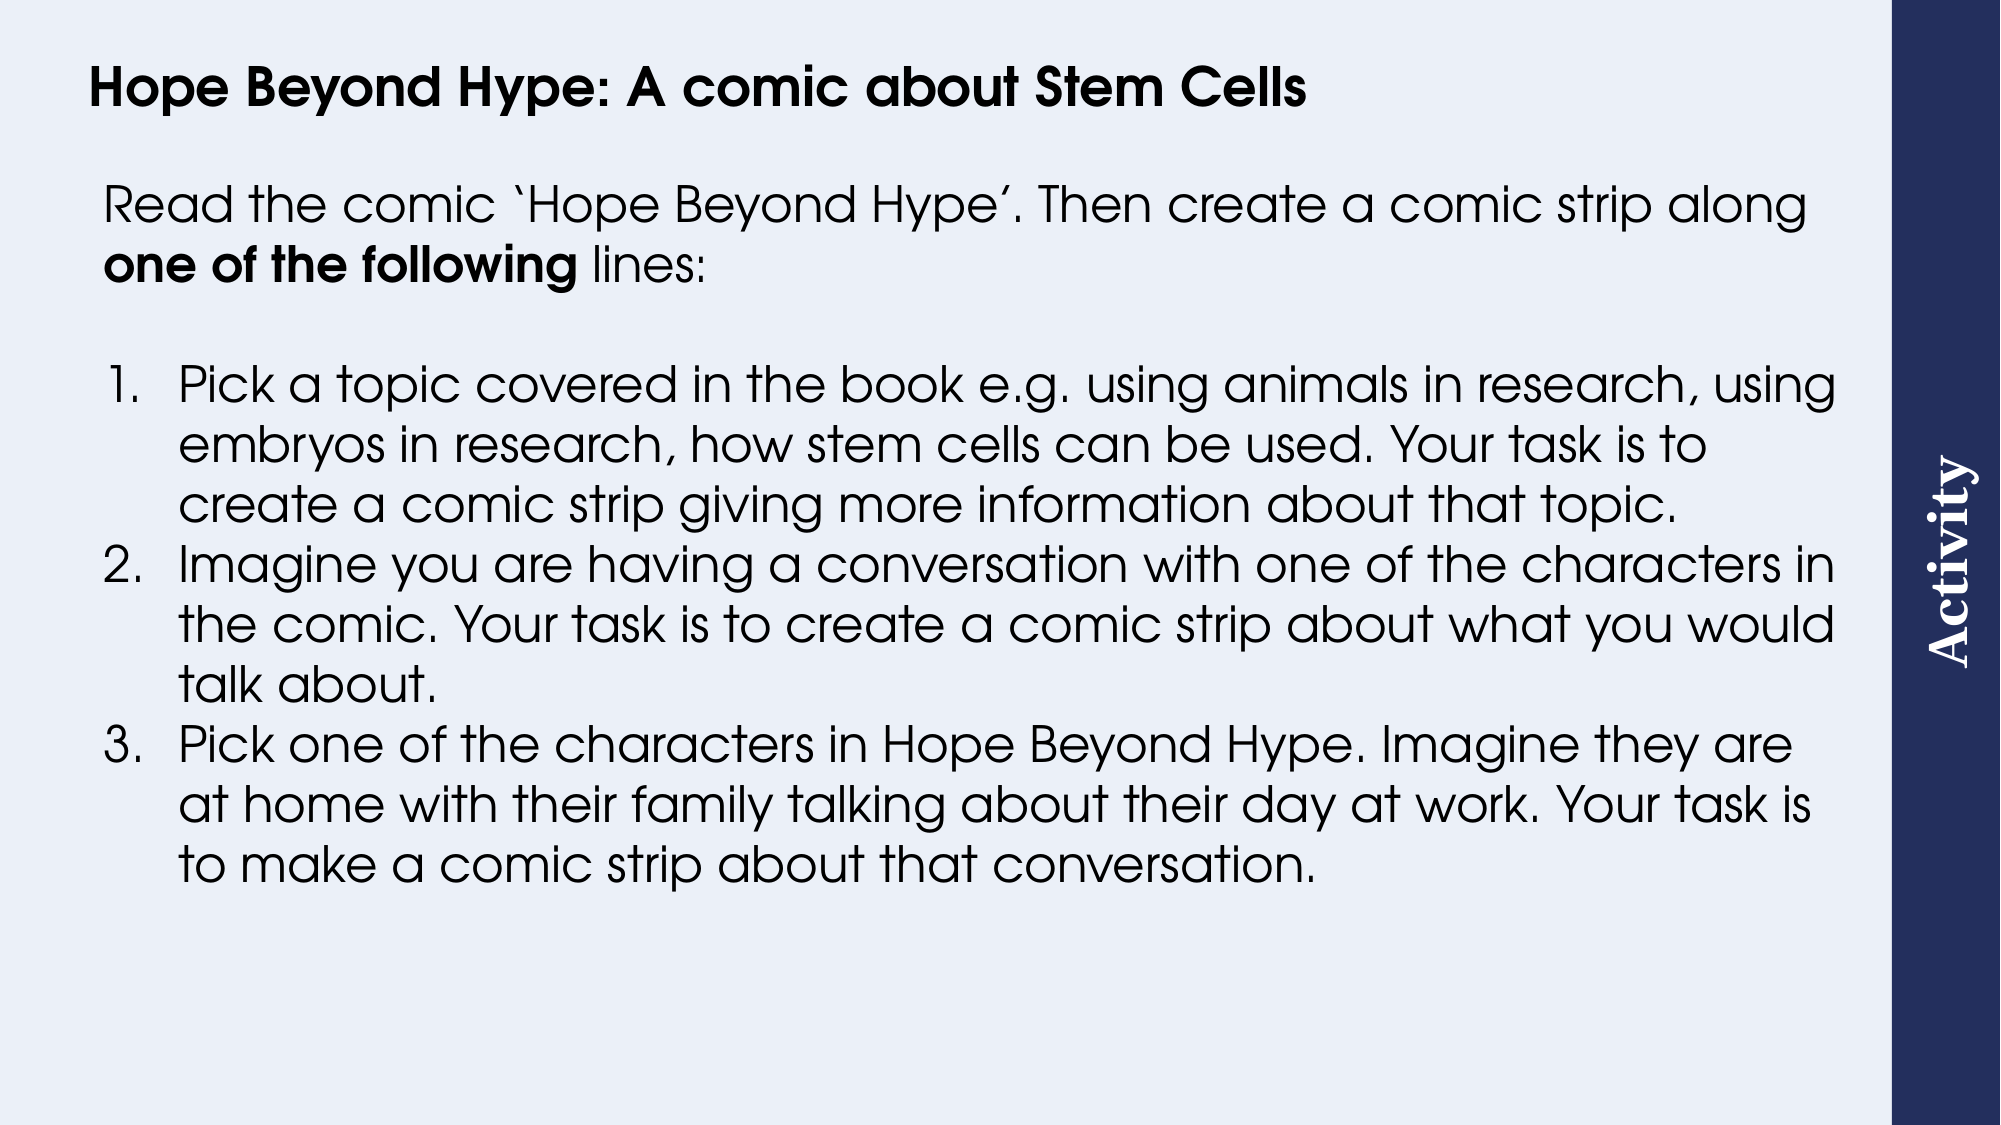

# Hope Beyond Hype: A comic about Stem Cells
Read the comic ‘Hope Beyond Hype’. Then create a comic strip along one of the following lines:

Pick a topic covered in the book e.g. using animals in research, using embryos in research, how stem cells can be used. Your task is to create a comic strip giving more information about that topic.
Imagine you are having a conversation with one of the characters in the comic. Your task is to create a comic strip about what you would talk about.
Pick one of the characters in Hope Beyond Hype. Imagine they are at home with their family talking about their day at work. Your task is to make a comic strip about that conversation.